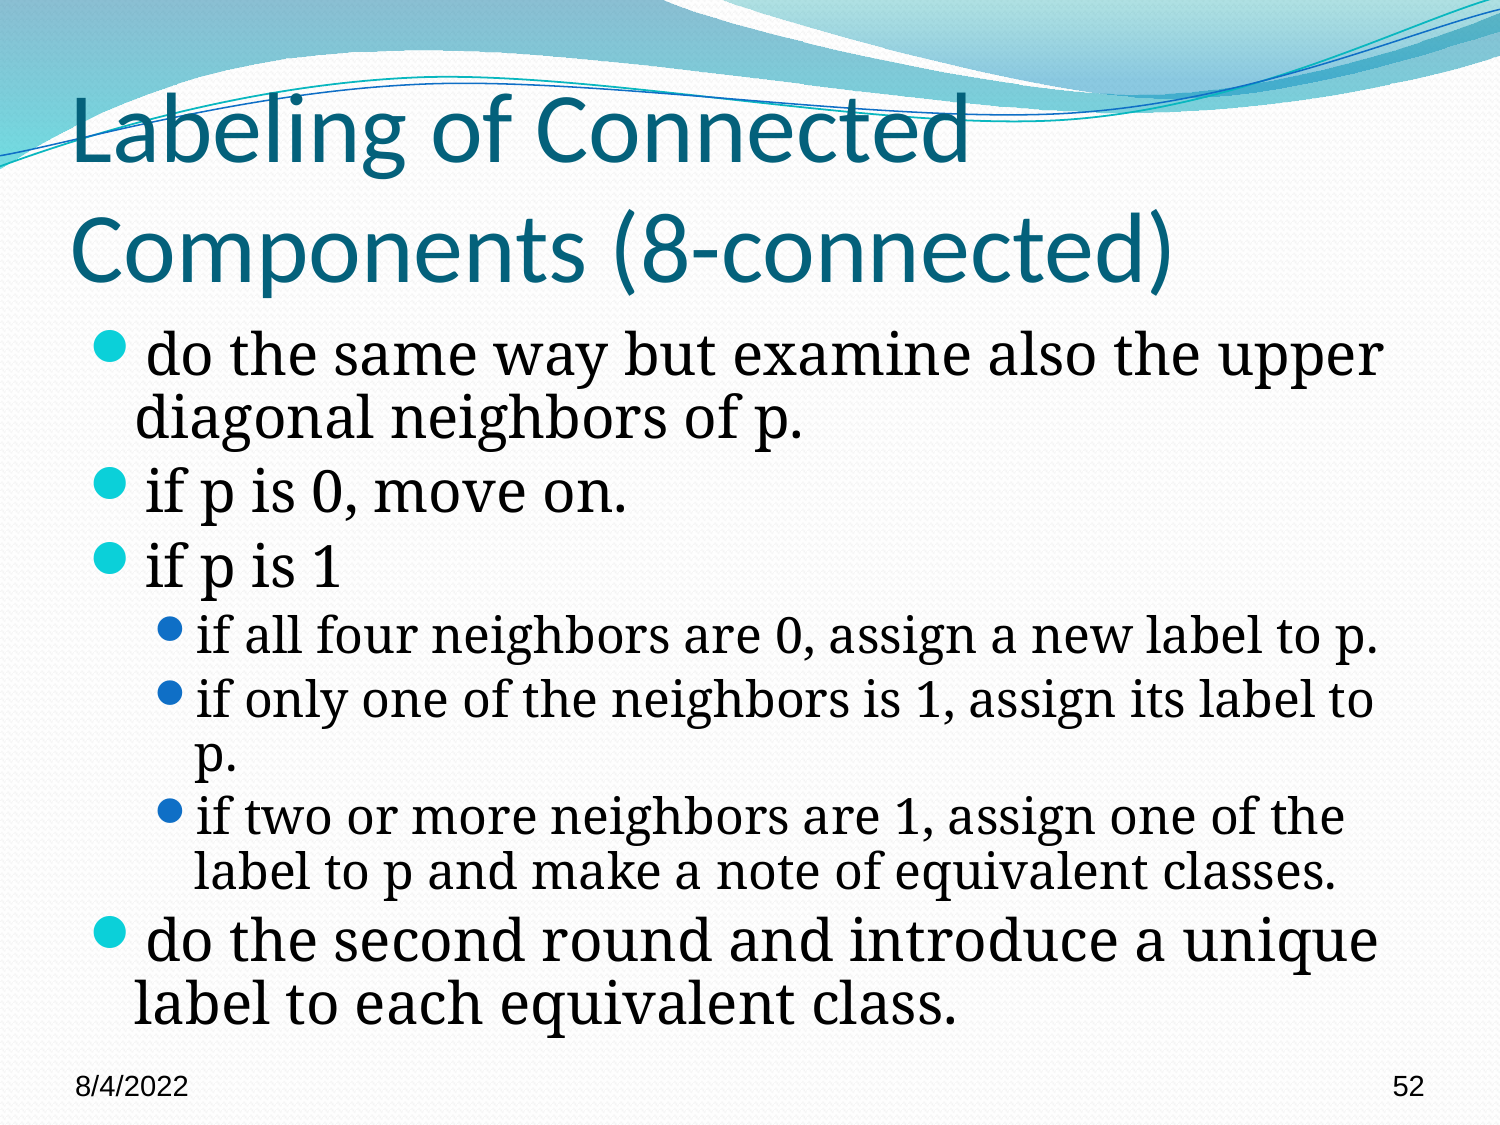

# Labeling of Connected Components (8-connected)
do the same way but examine also the upper diagonal neighbors of p.
if p is 0, move on.
if p is 1
if all four neighbors are 0, assign a new label to p.
if only one of the neighbors is 1, assign its label to p.
if two or more neighbors are 1, assign one of the label to p and make a note of equivalent classes.
do the second round and introduce a unique label to each equivalent class.
8/4/2022
52